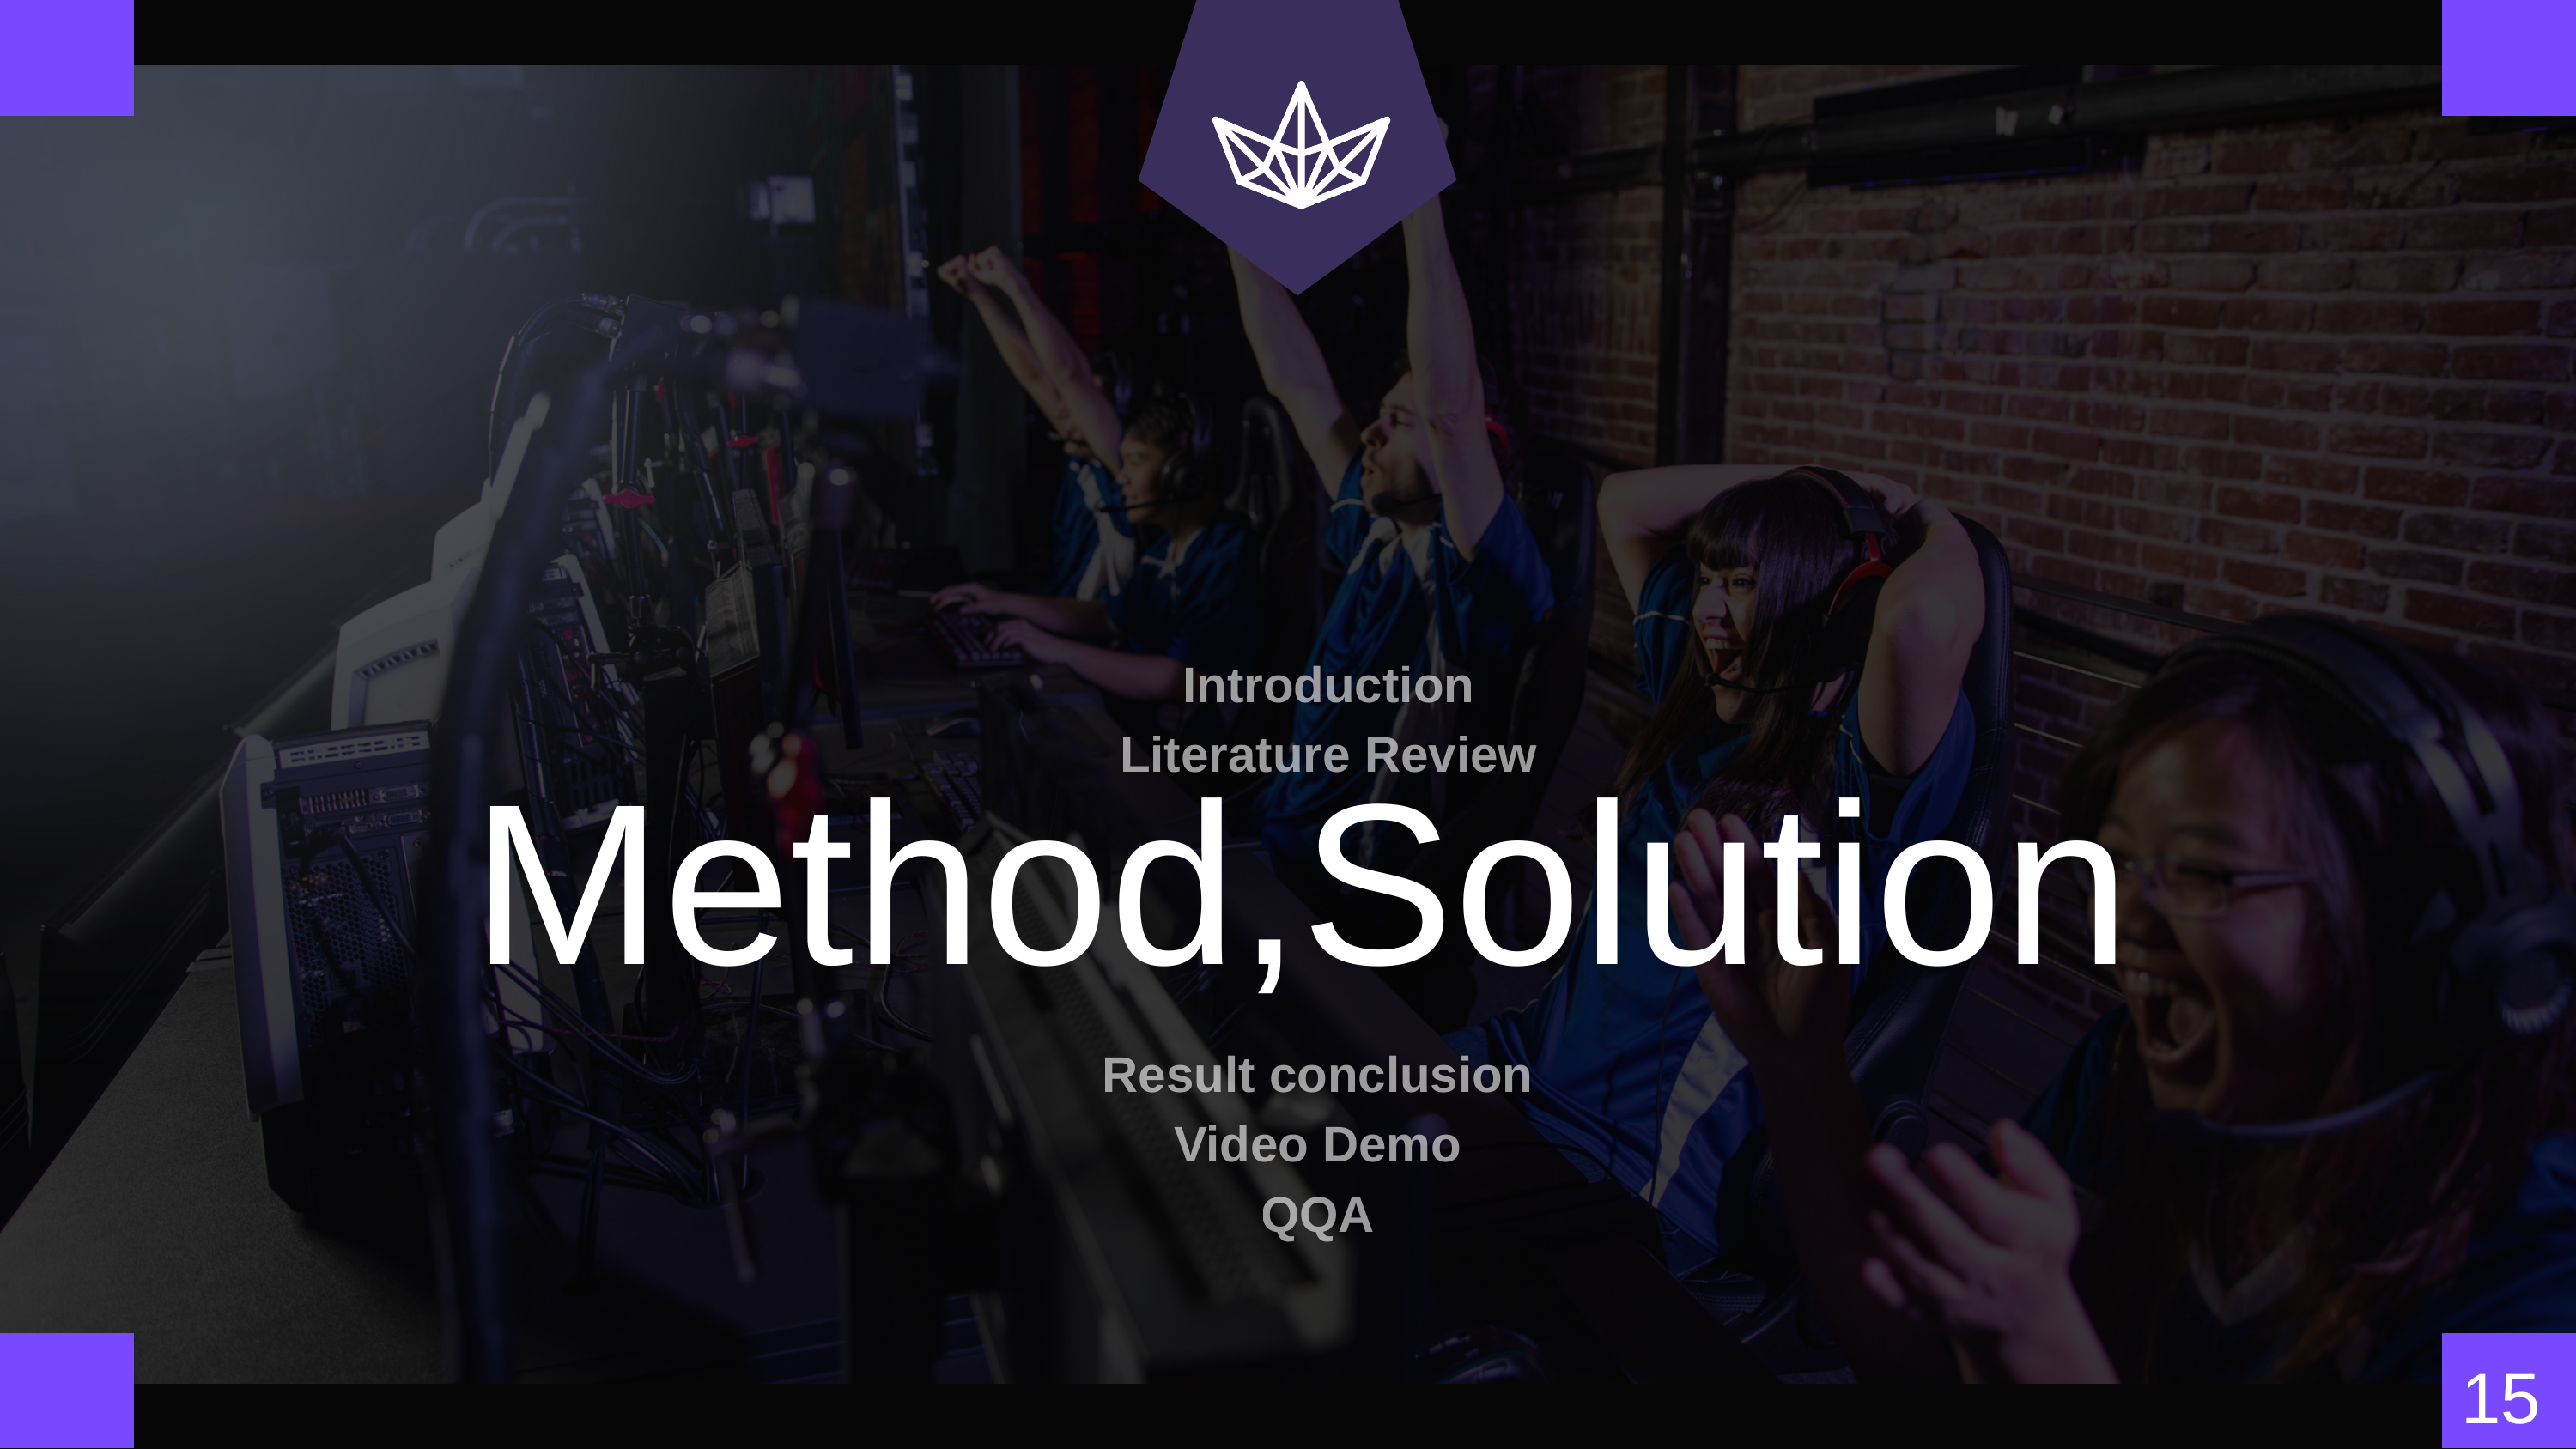

Introduction
Literature Review

Method,Solution

Result conclusion
Video Demo
QQA

15